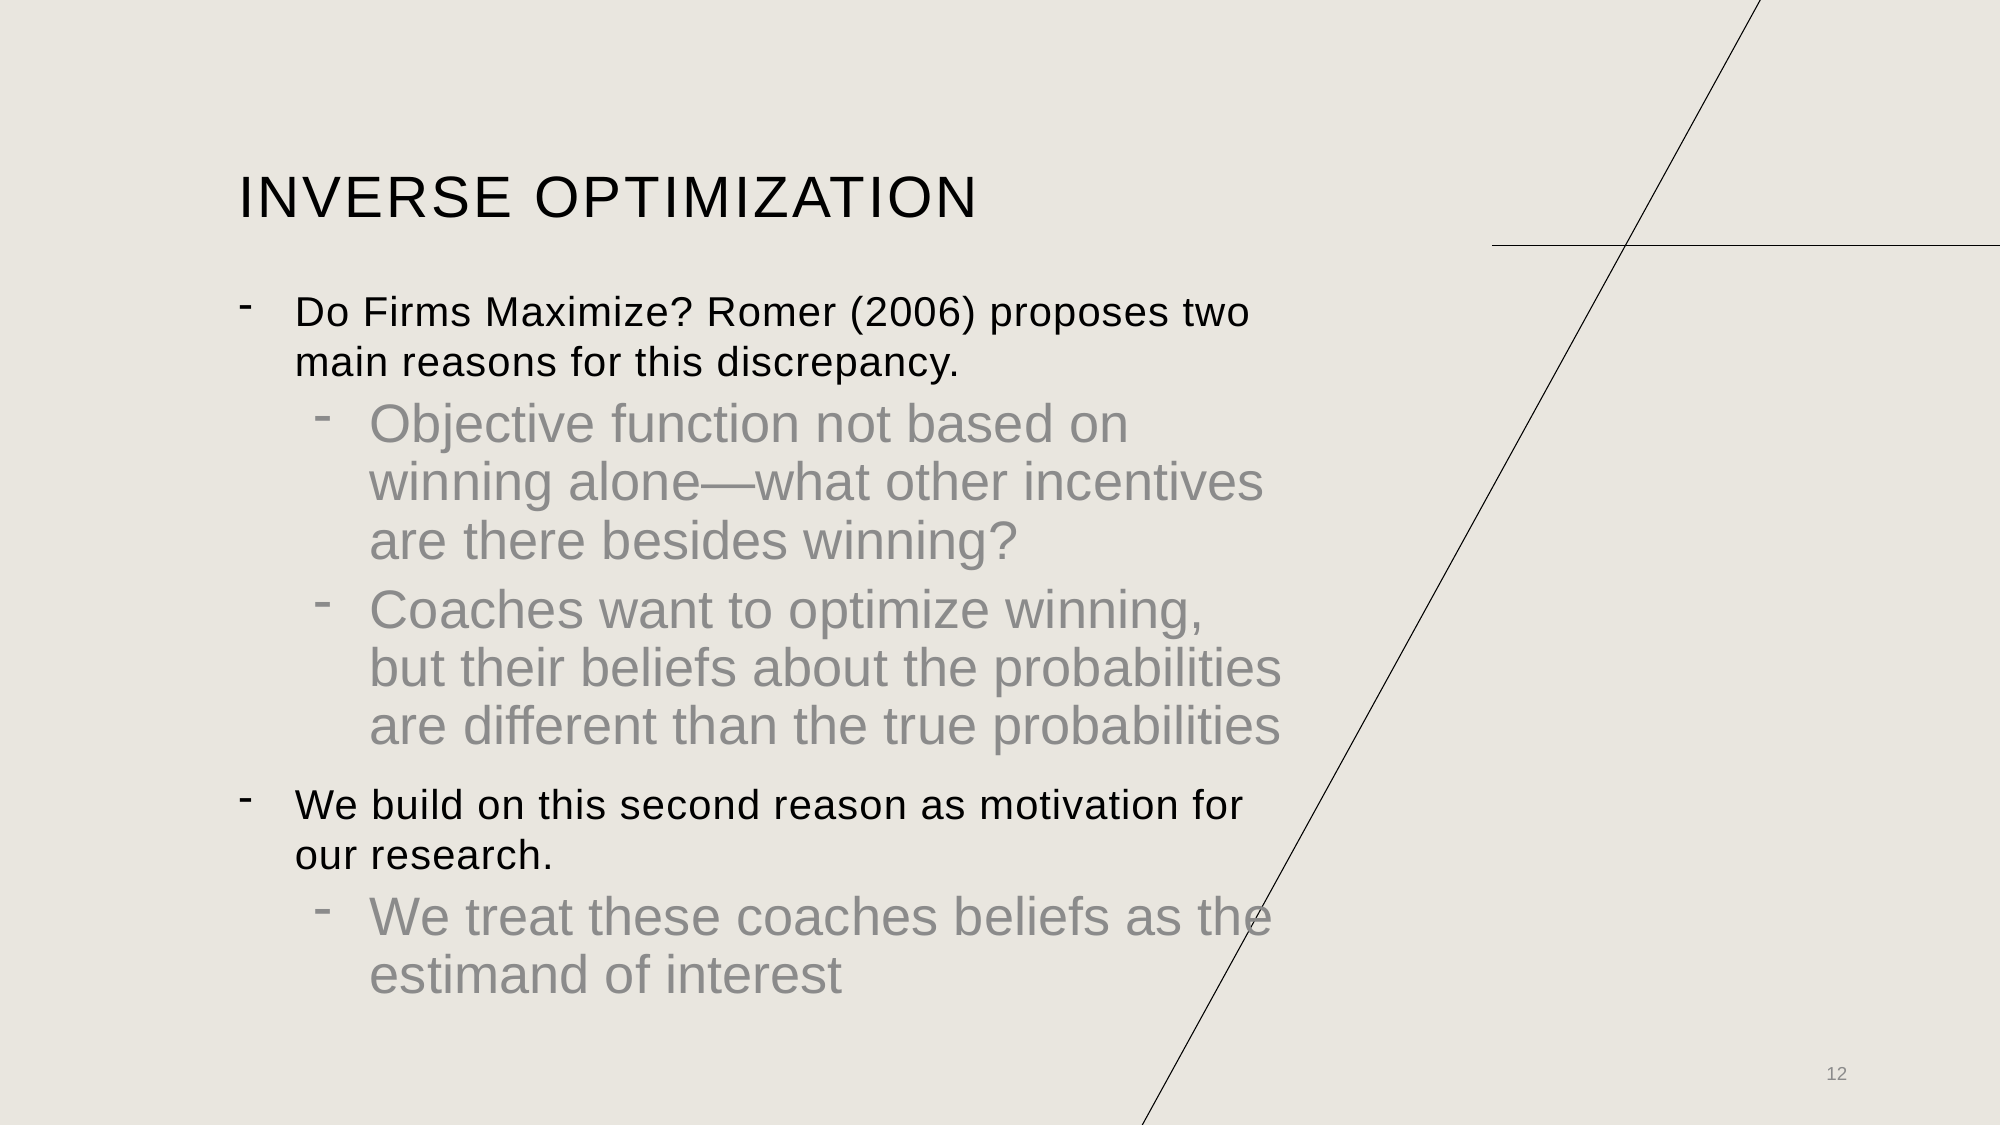

# Inverse Optimization
Do Firms Maximize? Romer (2006) proposes two main reasons for this discrepancy.
Objective function not based on winning alone—what other incentives are there besides winning?
Coaches want to optimize winning, but their beliefs about the probabilities are different than the true probabilities
We build on this second reason as motivation for our research.
We treat these coaches beliefs as the estimand of interest
12